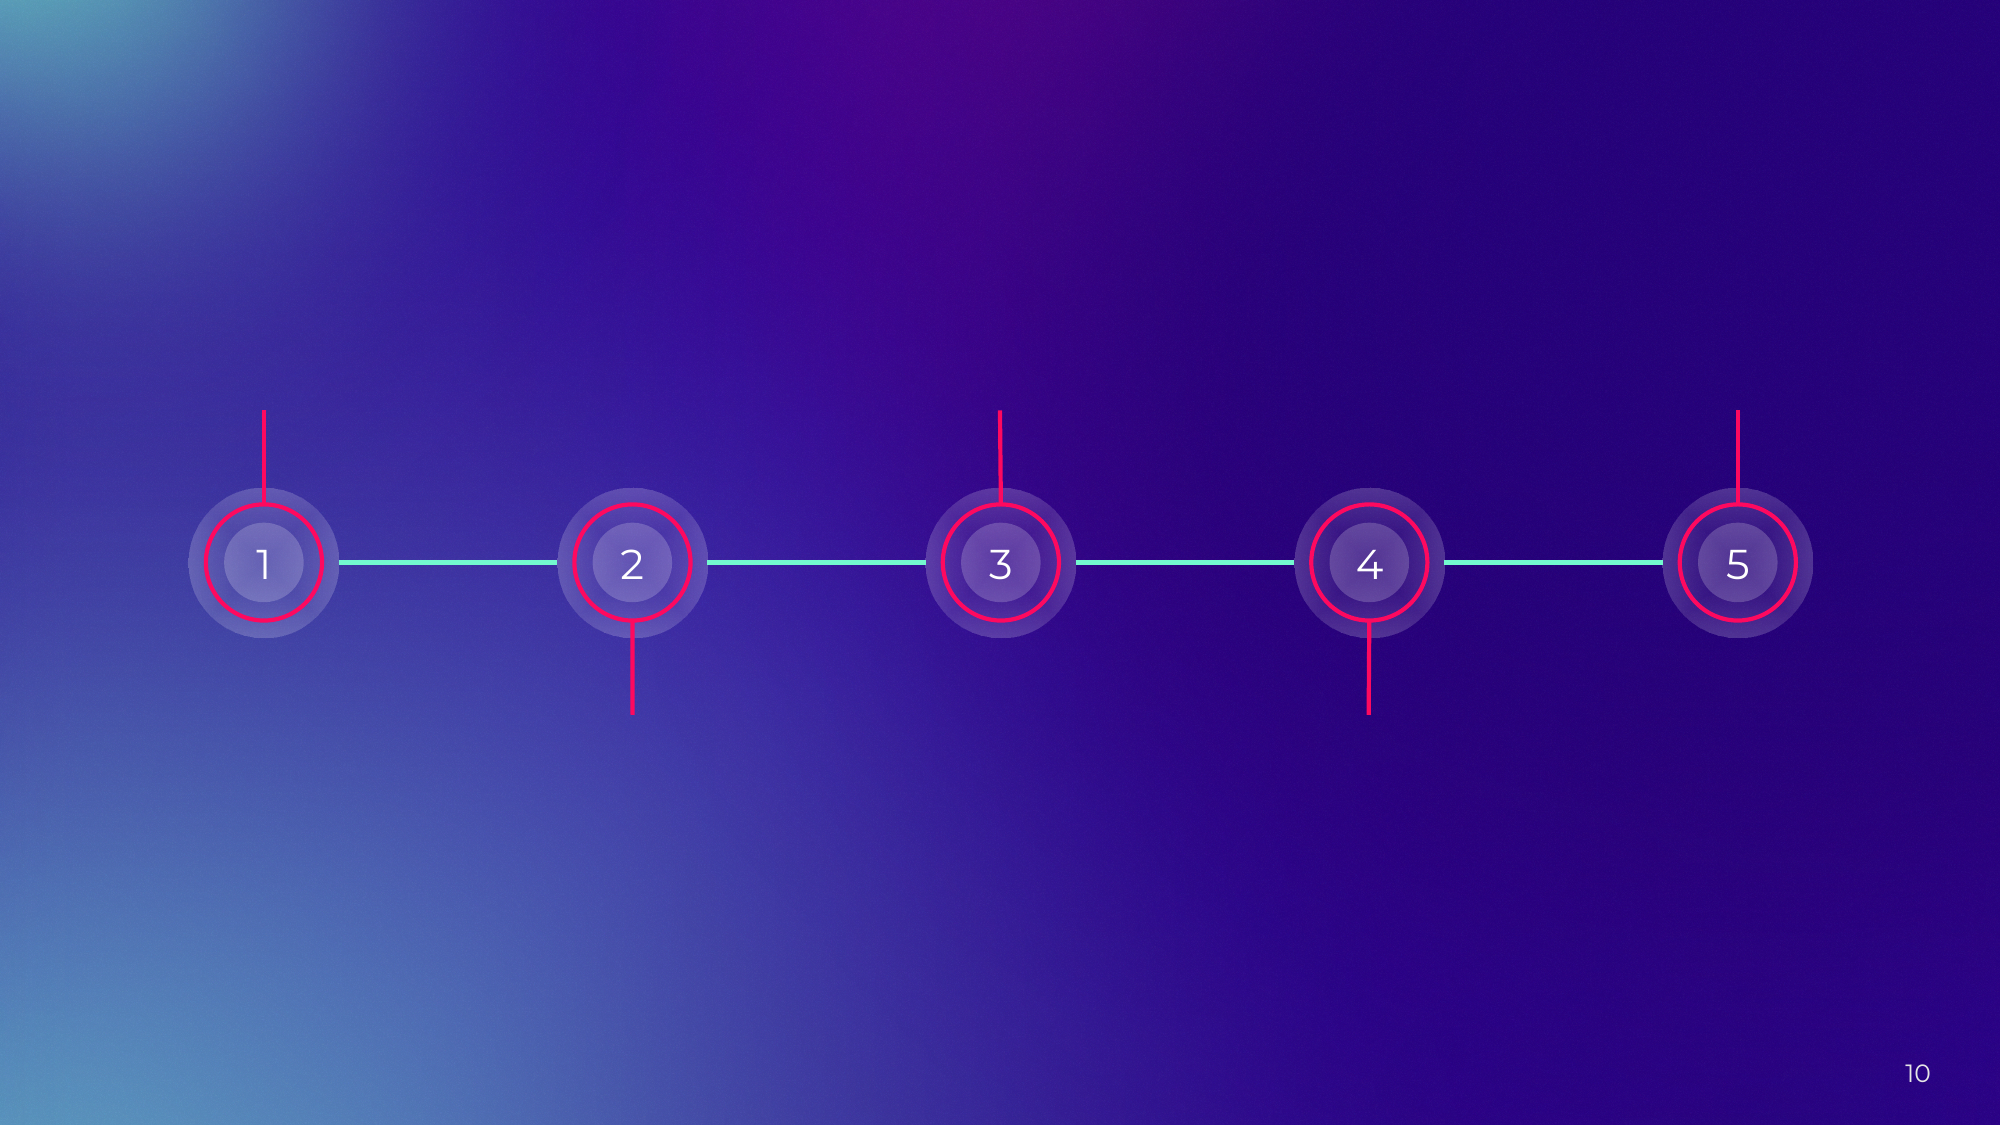

#

1

2

3

4

5

10